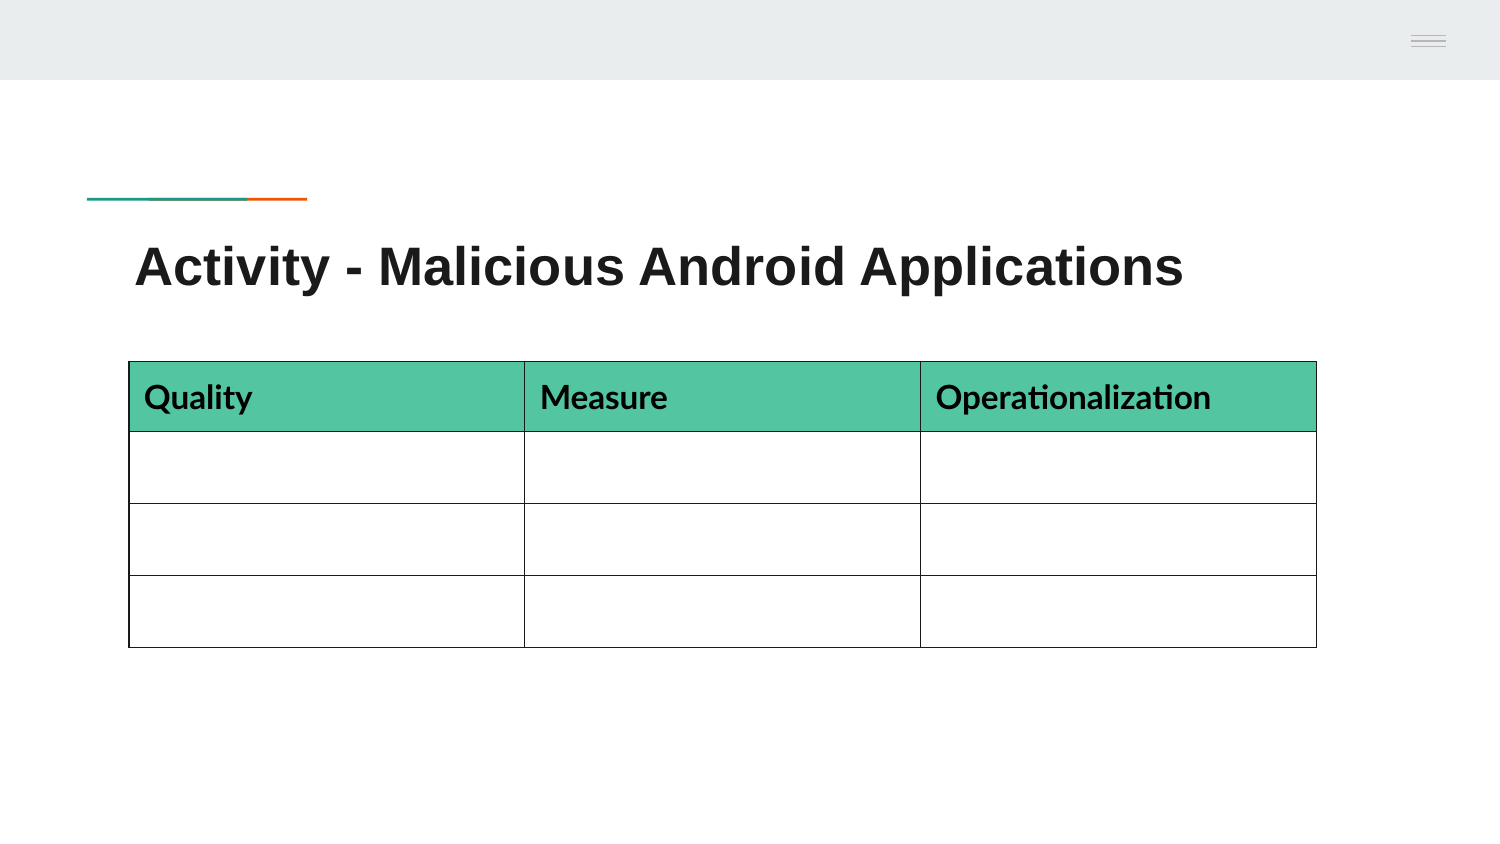

# Activity - Malicious Android Applications
| Quality | Measure | Operationalization |
| --- | --- | --- |
|  |  |  |
|  |  |  |
|  |  |  |